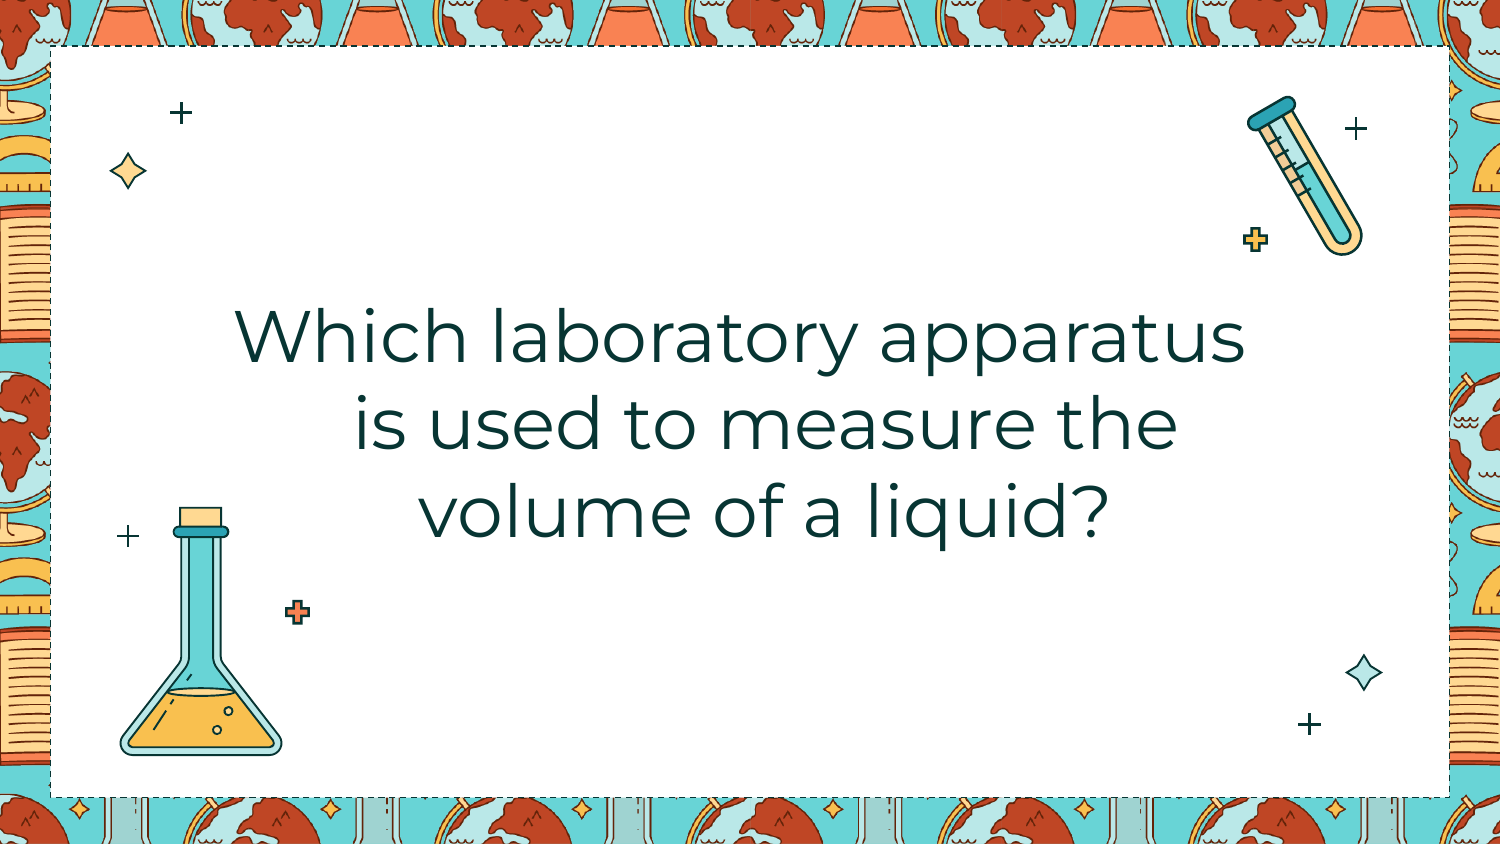

Which laboratory apparatus is used to measure the volume of a liquid?